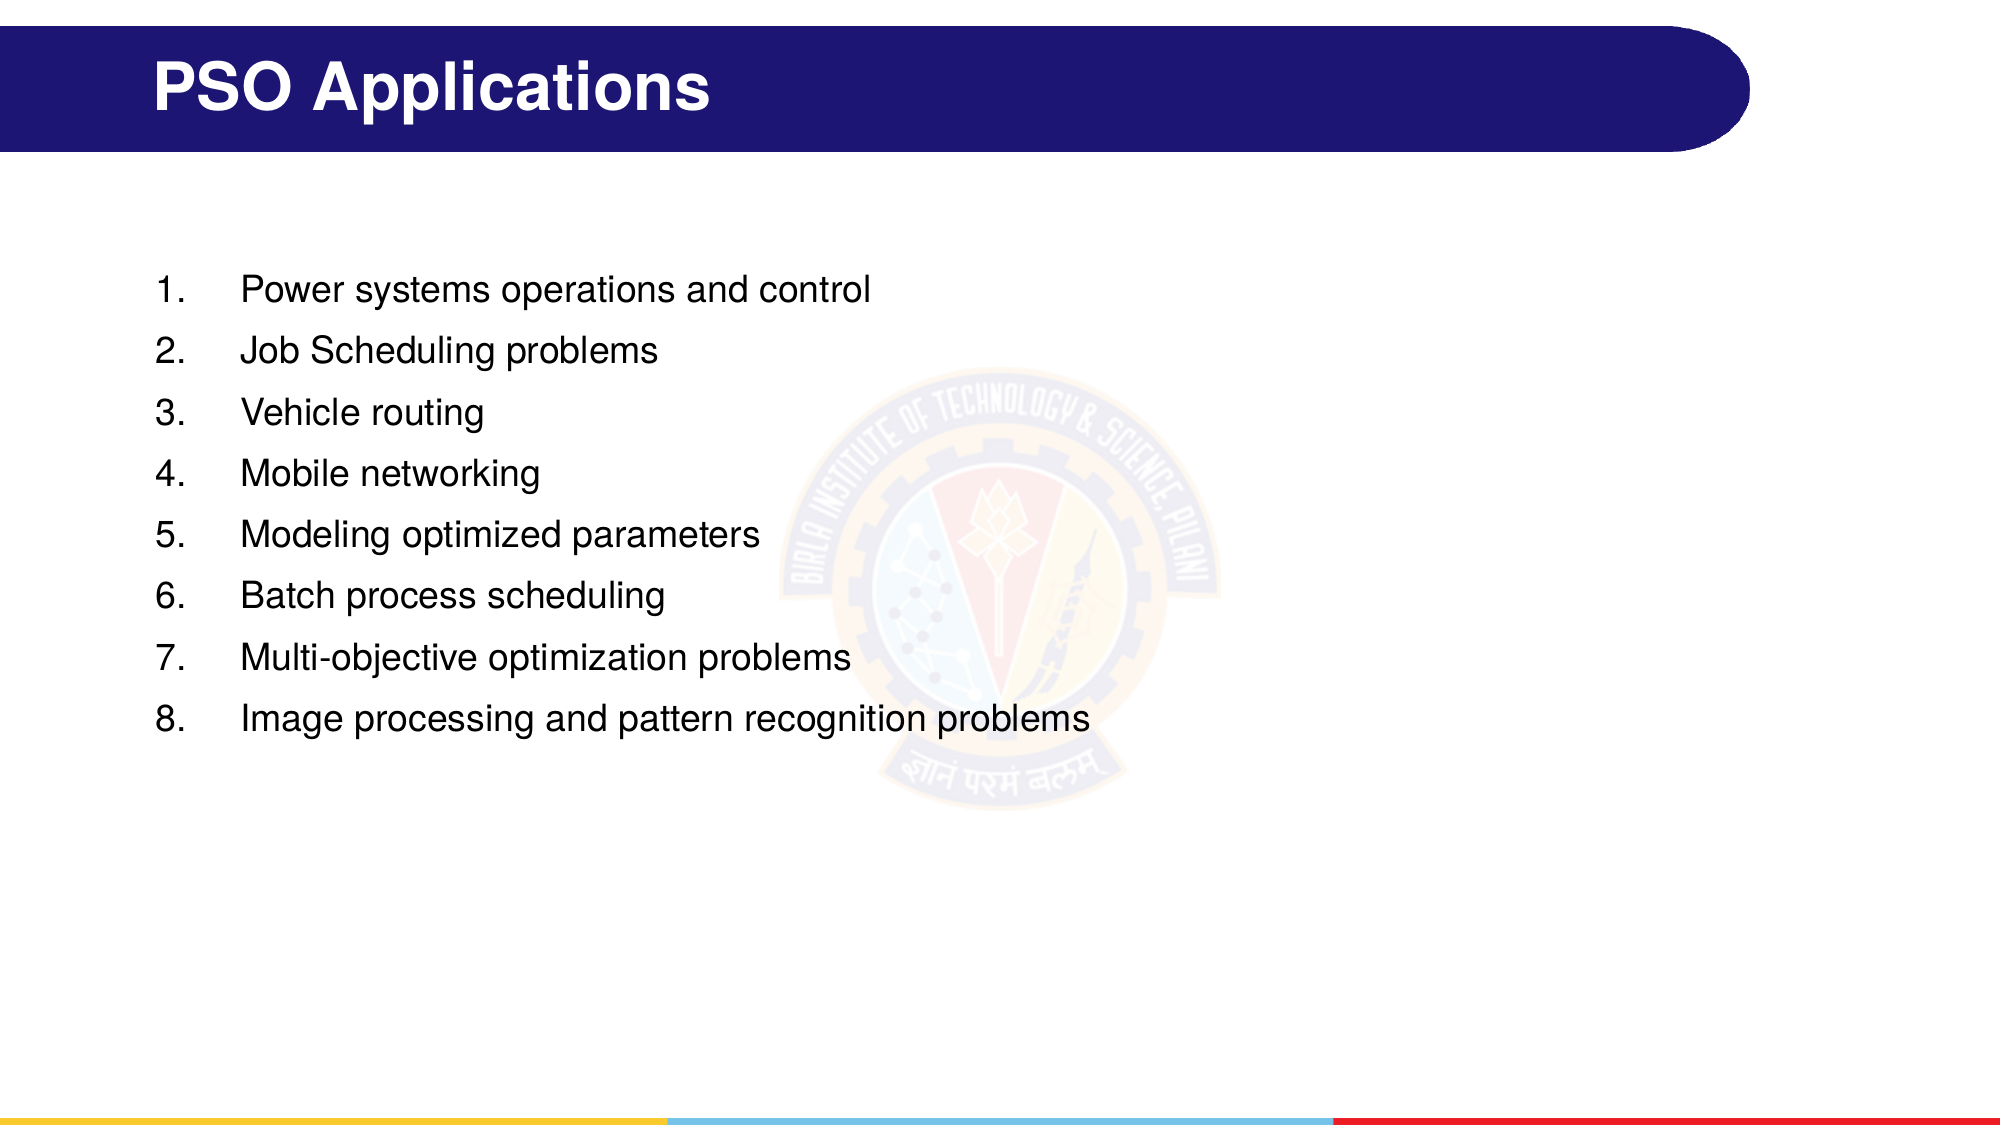

# PSO Applications

Power systems operations and control
Job Scheduling problems
Vehicle routing
Mobile networking
Modeling optimized parameters
Batch process scheduling
Multi-objective optimization problems
Image processing and pattern recognition problems